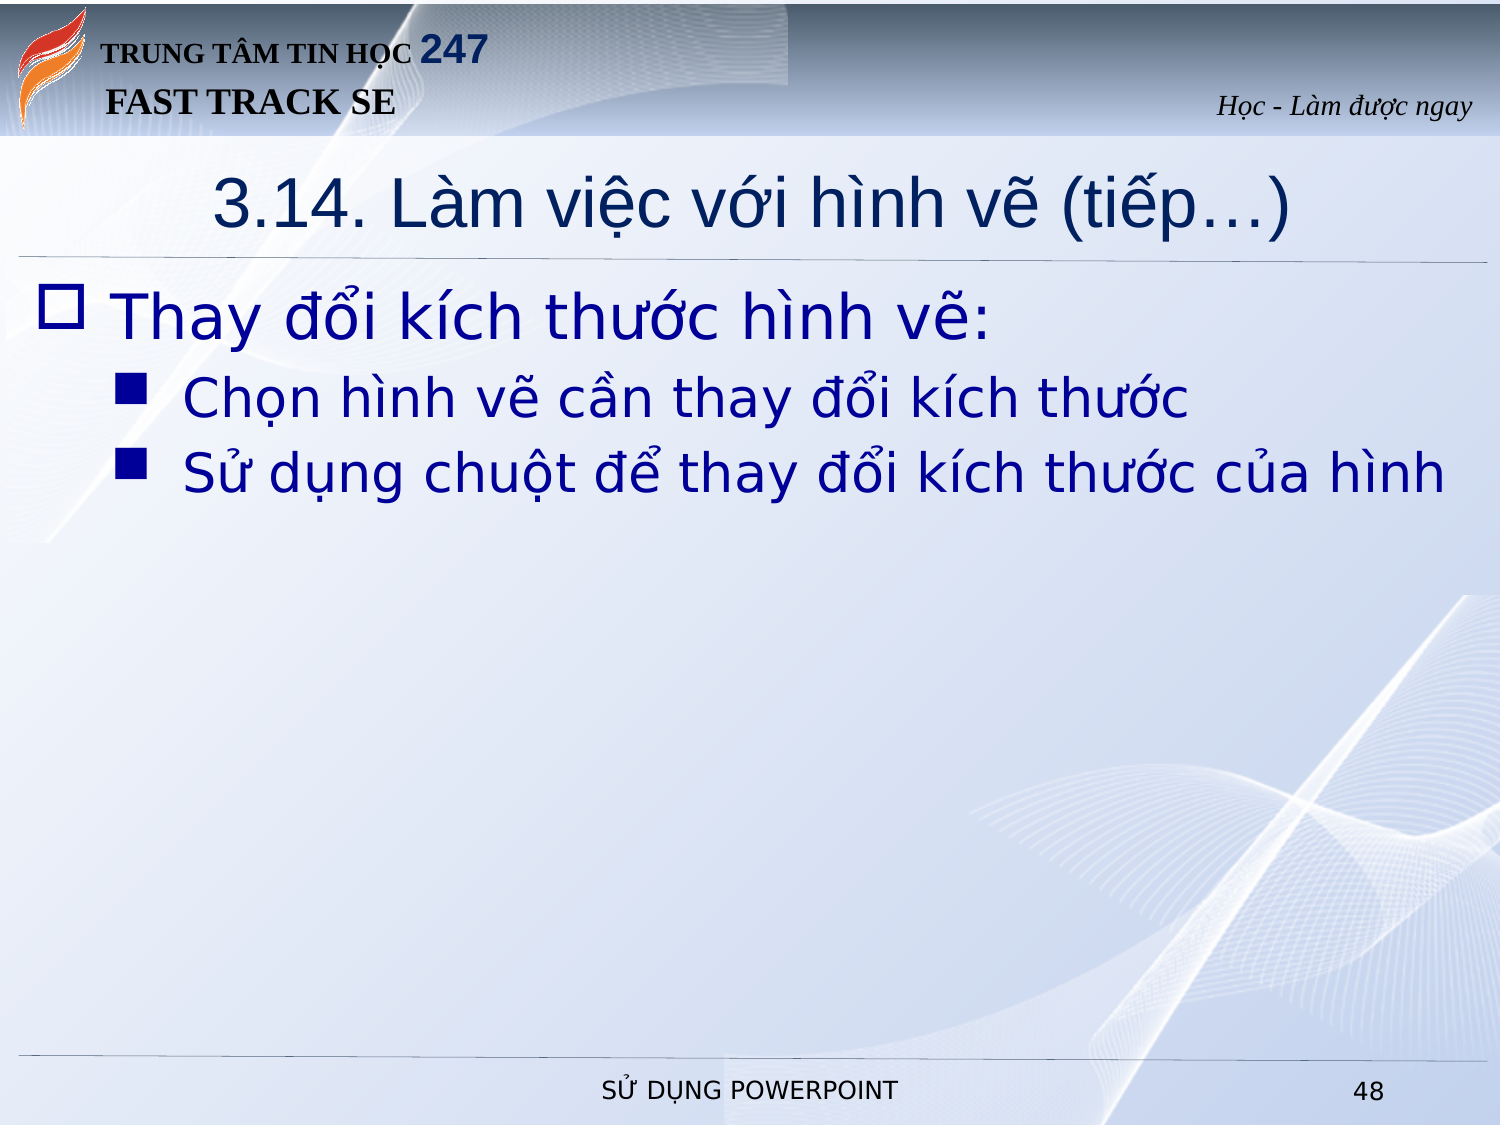

# 3.14. Làm việc với hình vẽ (tiếp…)
Thay đổi kích thước hình vẽ:
Chọn hình vẽ cần thay đổi kích thước
Sử dụng chuột để thay đổi kích thước của hình
SỬ DỤNG POWERPOINT
48